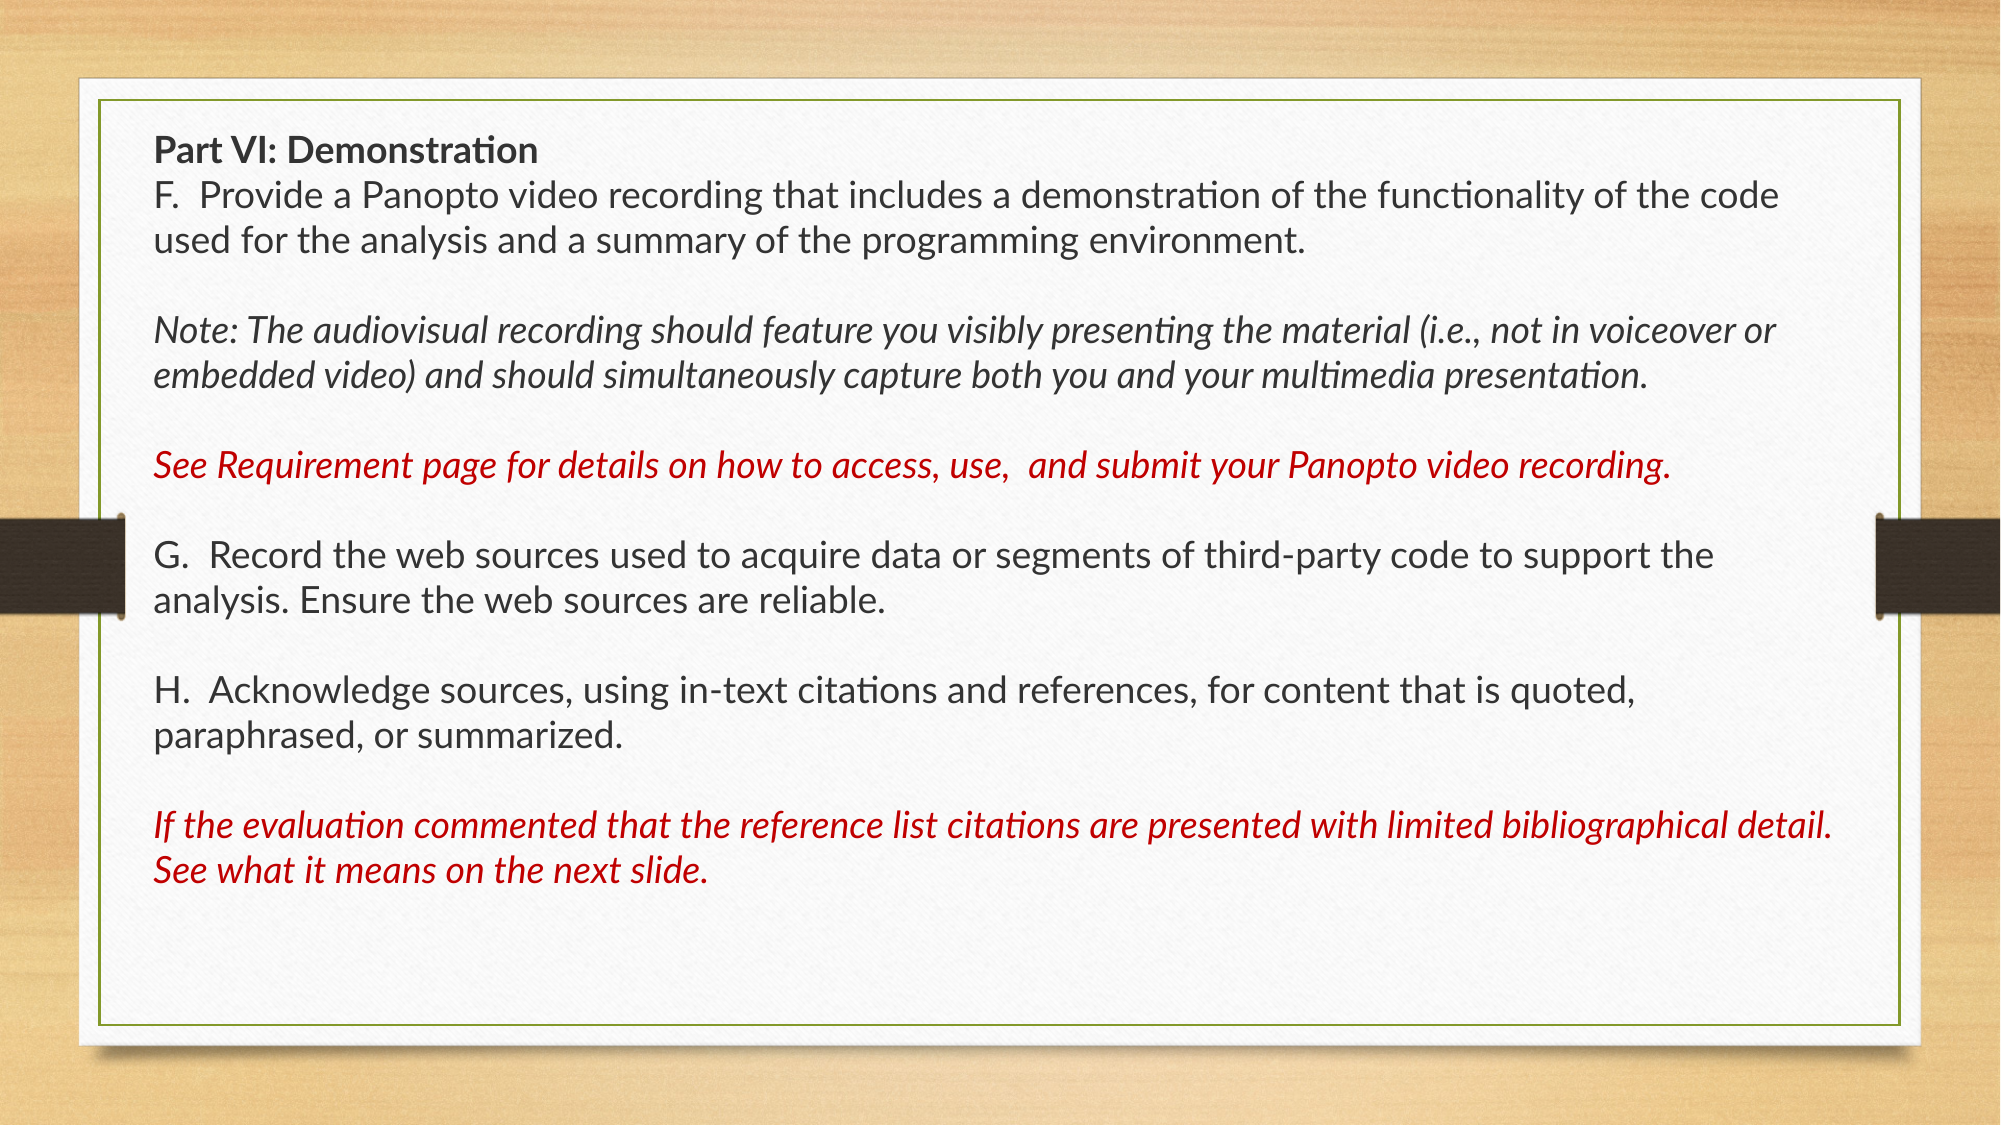

Part VI: Demonstration
F.  Provide a Panopto video recording that includes a demonstration of the functionality of the code used for the analysis and a summary of the programming environment.
Note: The audiovisual recording should feature you visibly presenting the material (i.e., not in voiceover or embedded video) and should simultaneously capture both you and your multimedia presentation.

See Requirement page for details on how to access, use,  and submit your Panopto video recording.

G.  Record the web sources used to acquire data or segments of third-party code to support the analysis. Ensure the web sources are reliable.
H.  Acknowledge sources, using in-text citations and references, for content that is quoted, paraphrased, or summarized.
If the evaluation commented that the reference list citations are presented with limited bibliographical detail. See what it means on the next slide.